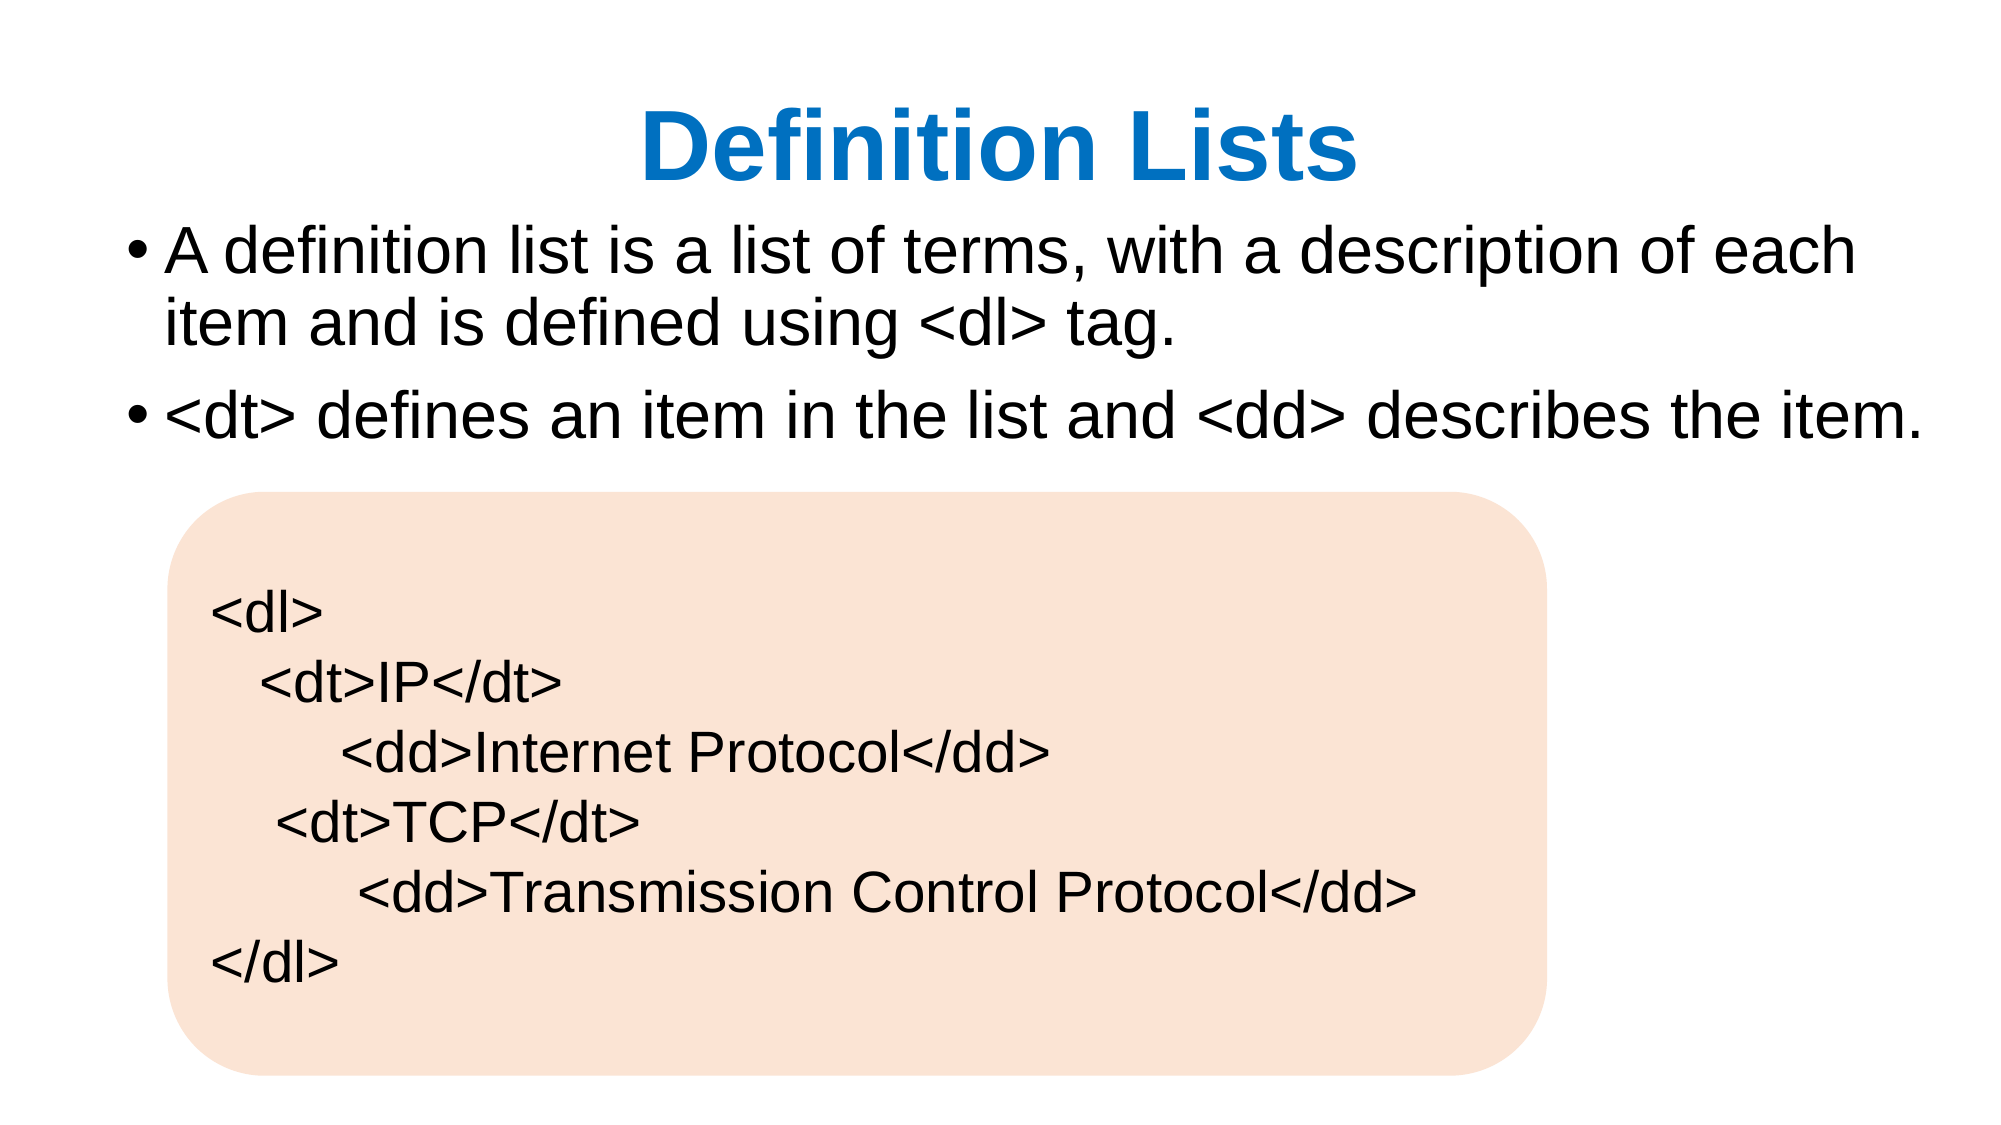

# Definition Lists
A definition list is a list of terms, with a description of each item and is defined using <dl> tag.
<dt> defines an item in the list and <dd> describes the item.
<dl>
   <dt>IP</dt>
        <dd>Internet Protocol</dd>
    <dt>TCP</dt>
         <dd>Transmission Control Protocol</dd>
</dl>